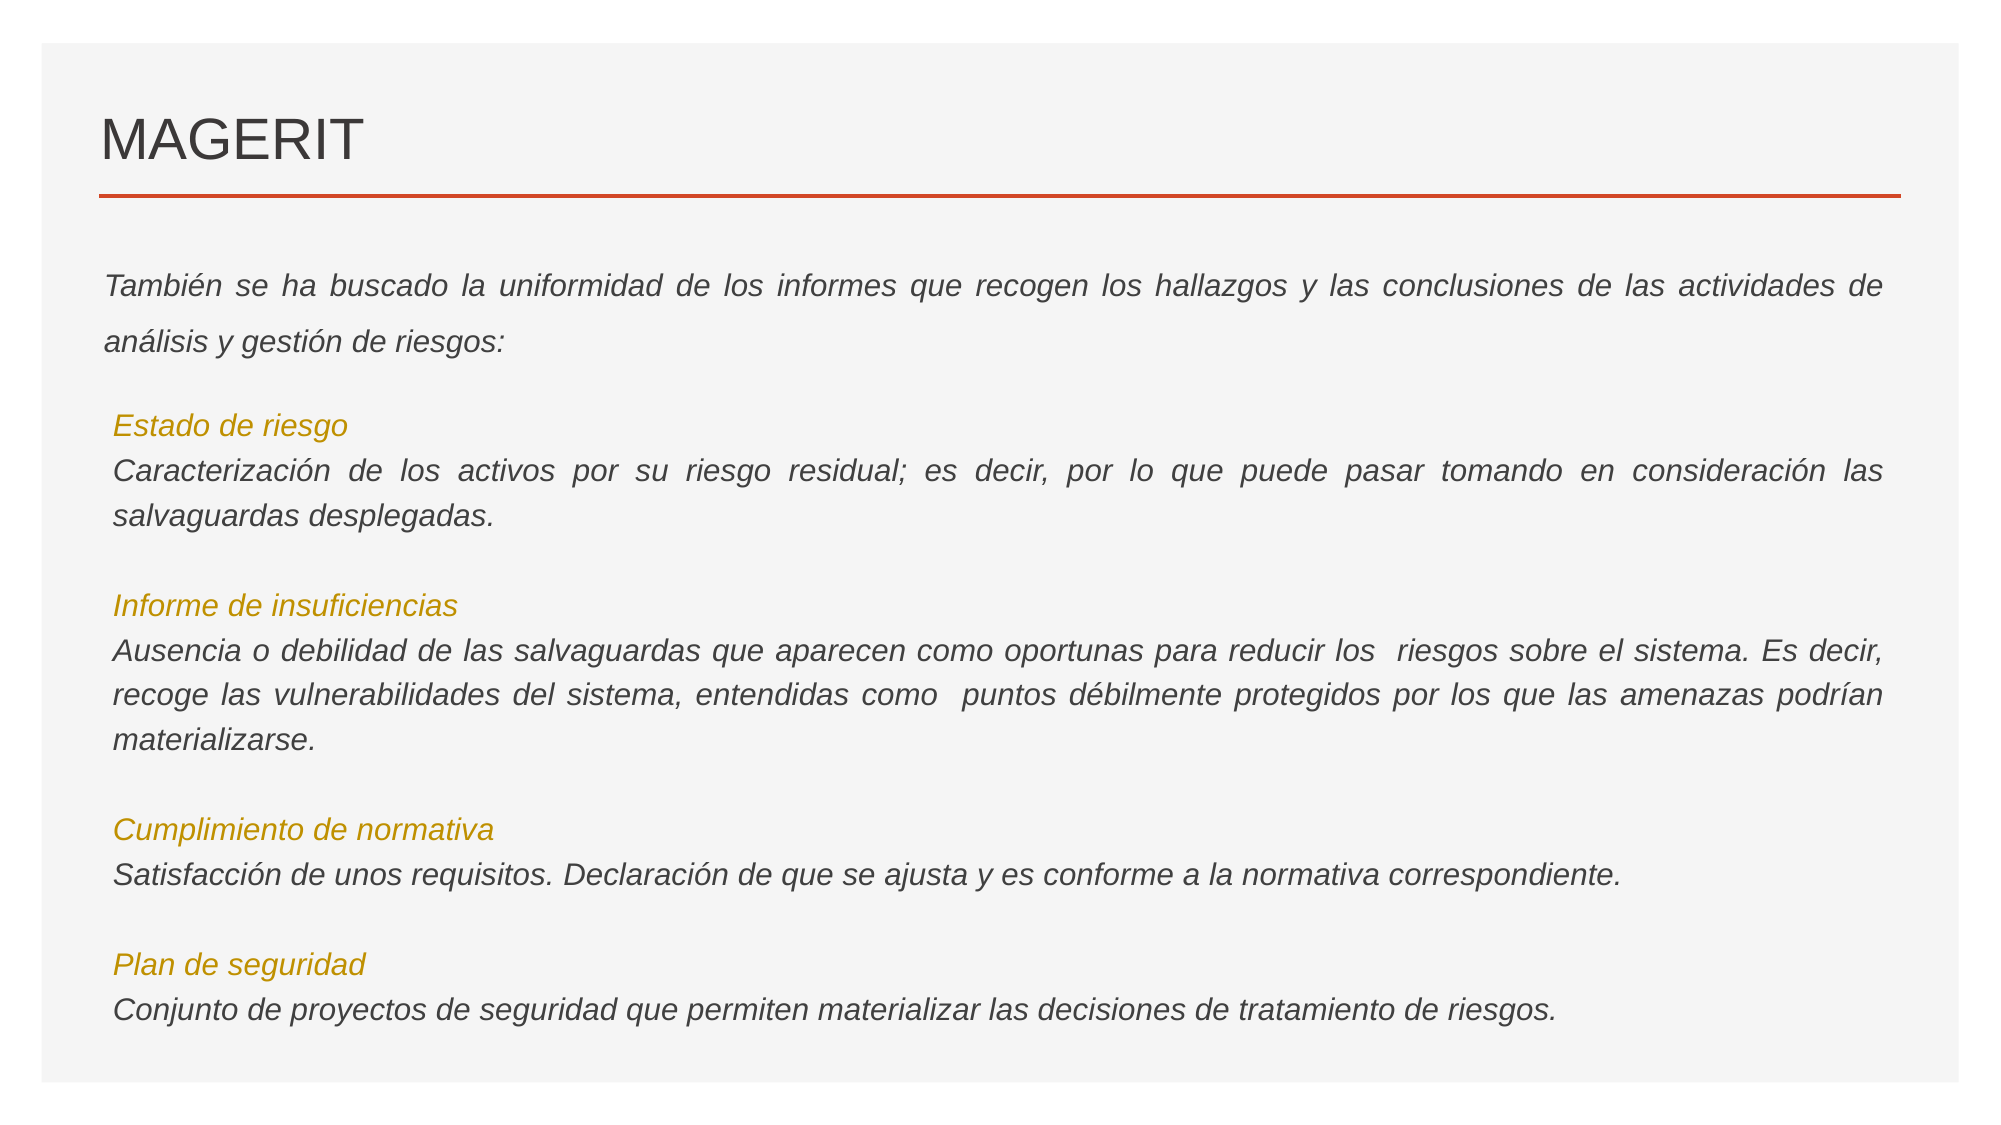

# MAGERIT
También se ha buscado la uniformidad de los informes que recogen los hallazgos y las conclusiones de las actividades de análisis y gestión de riesgos:
Estado de riesgo
Caracterización de los activos por su riesgo residual; es decir, por lo que puede pasar tomando en consideración las salvaguardas desplegadas.

Informe de insuficiencias
Ausencia o debilidad de las salvaguardas que aparecen como oportunas para reducir los  riesgos sobre el sistema. Es decir, recoge las vulnerabilidades del sistema, entendidas como  puntos débilmente protegidos por los que las amenazas podrían materializarse.

Cumplimiento de normativa
Satisfacción de unos requisitos. Declaración de que se ajusta y es conforme a la normativa correspondiente.

Plan de seguridad
Conjunto de proyectos de seguridad que permiten materializar las decisiones de tratamiento de riesgos.